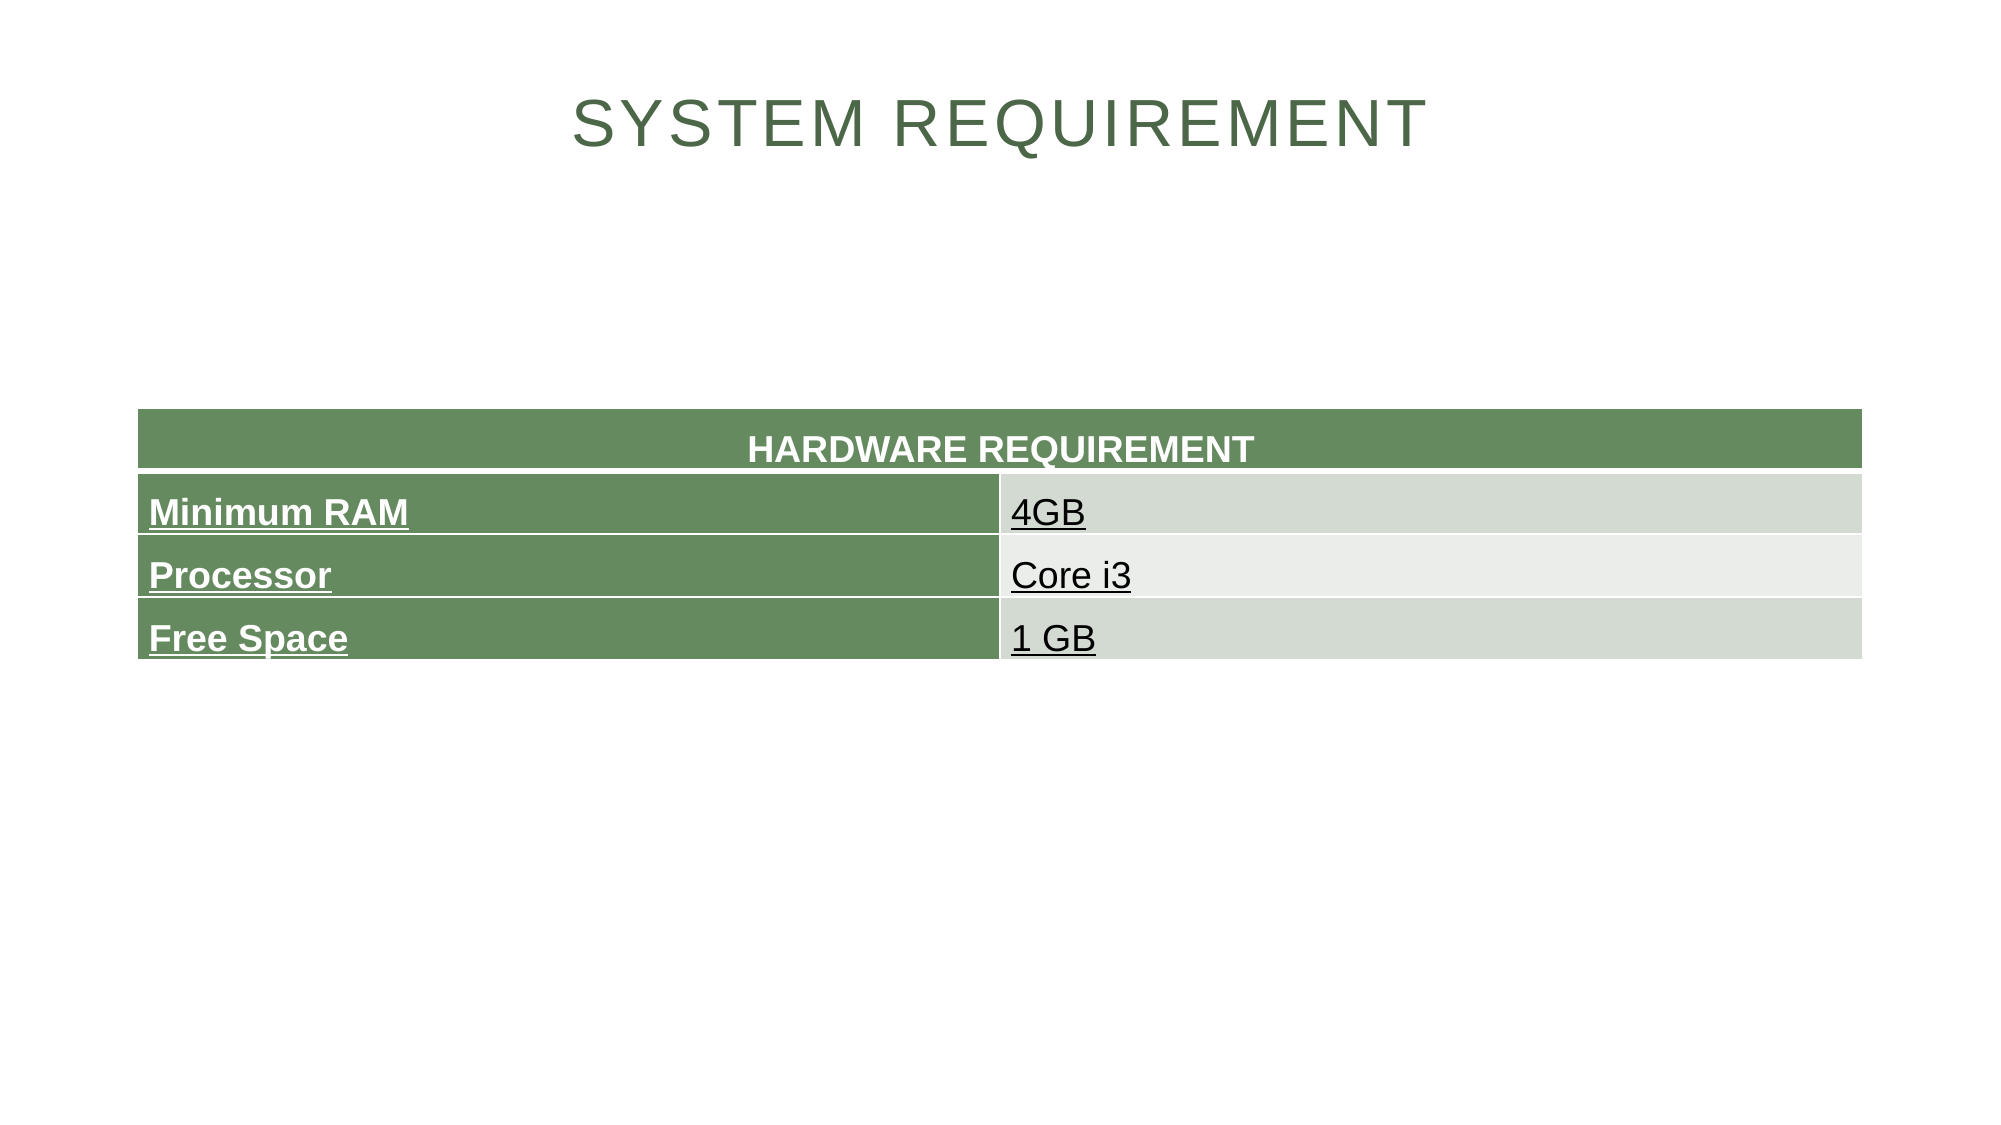

# SYSTEM REQUIREMENT
| HARDWARE REQUIREMENT |  |
| --- | --- |
| Minimum RAM | 4GB |
| Processor | Core i3 |
| Free Space | 1 GB |